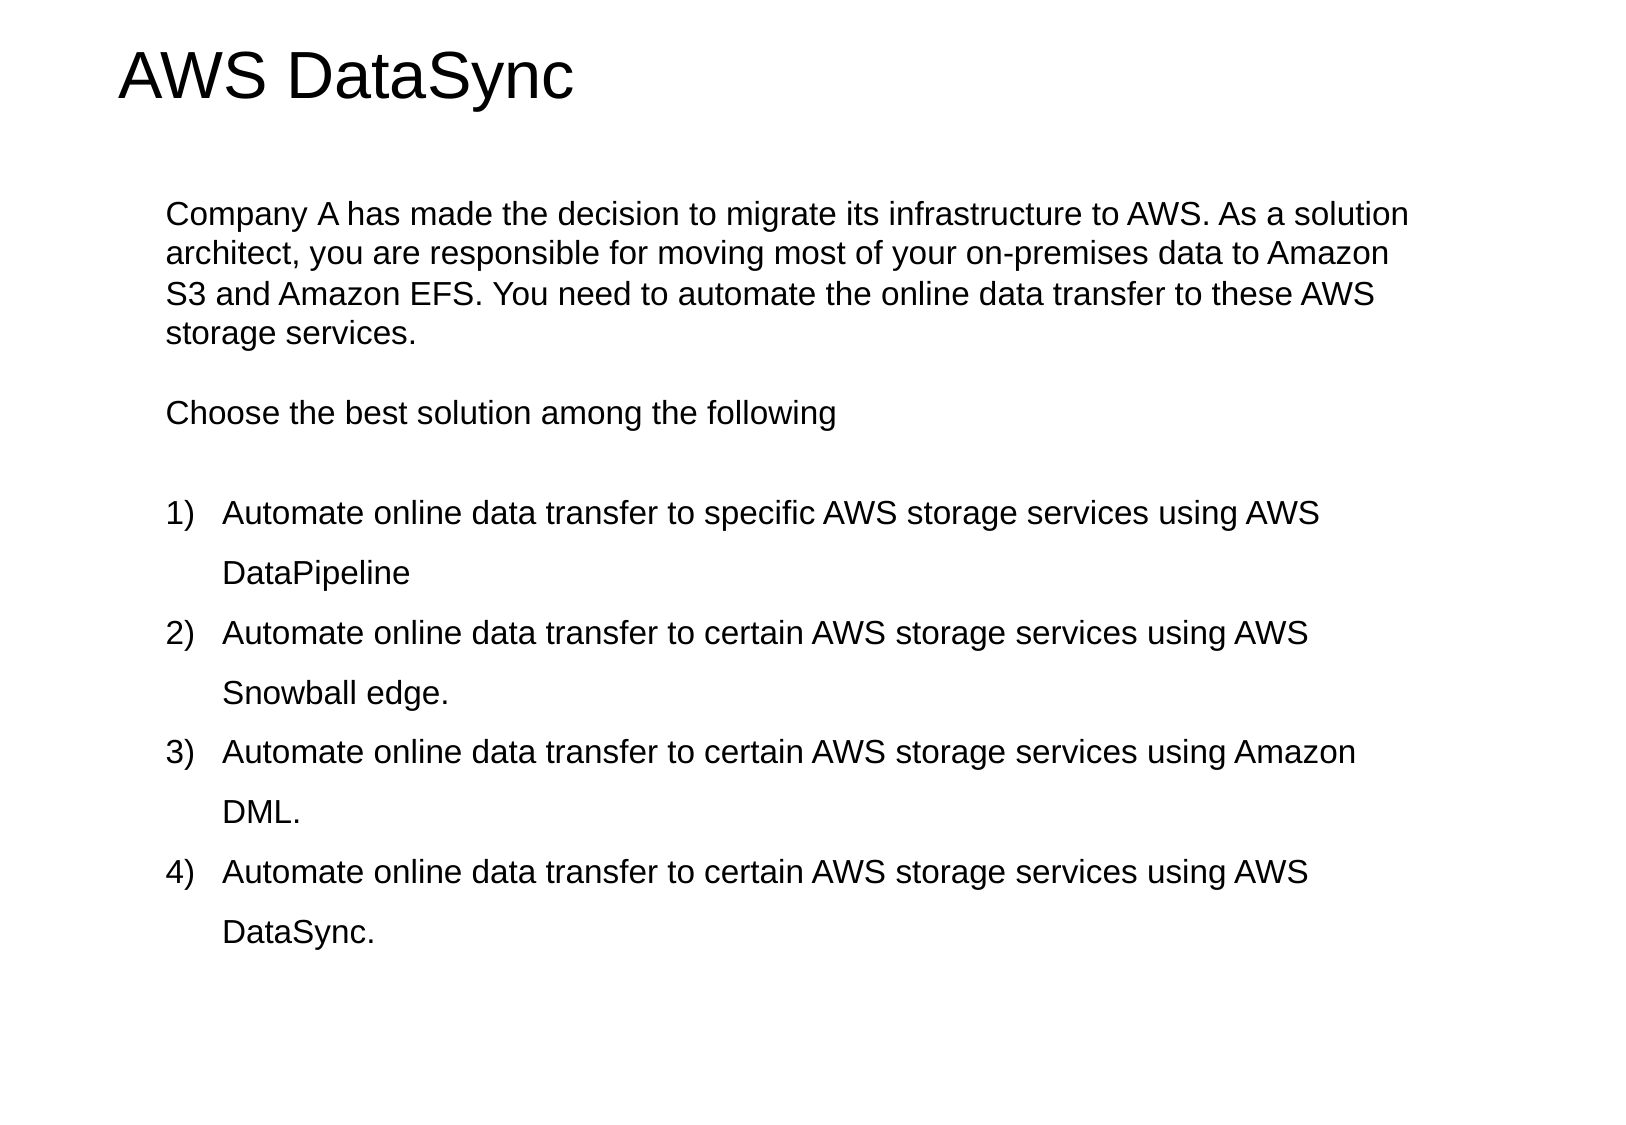

AWS DataSync
Company A has made the decision to migrate its infrastructure to AWS. As a solution architect, you are responsible for moving most of your on-premises data to Amazon S3 and Amazon EFS. You need to automate the online data transfer to these AWS storage services.

Choose the best solution among the following

Automate online data transfer to specific AWS storage services using AWS DataPipeline
Automate online data transfer to certain AWS storage services using AWS Snowball edge.
Automate online data transfer to certain AWS storage services using Amazon DML.
Automate online data transfer to certain AWS storage services using AWS DataSync.